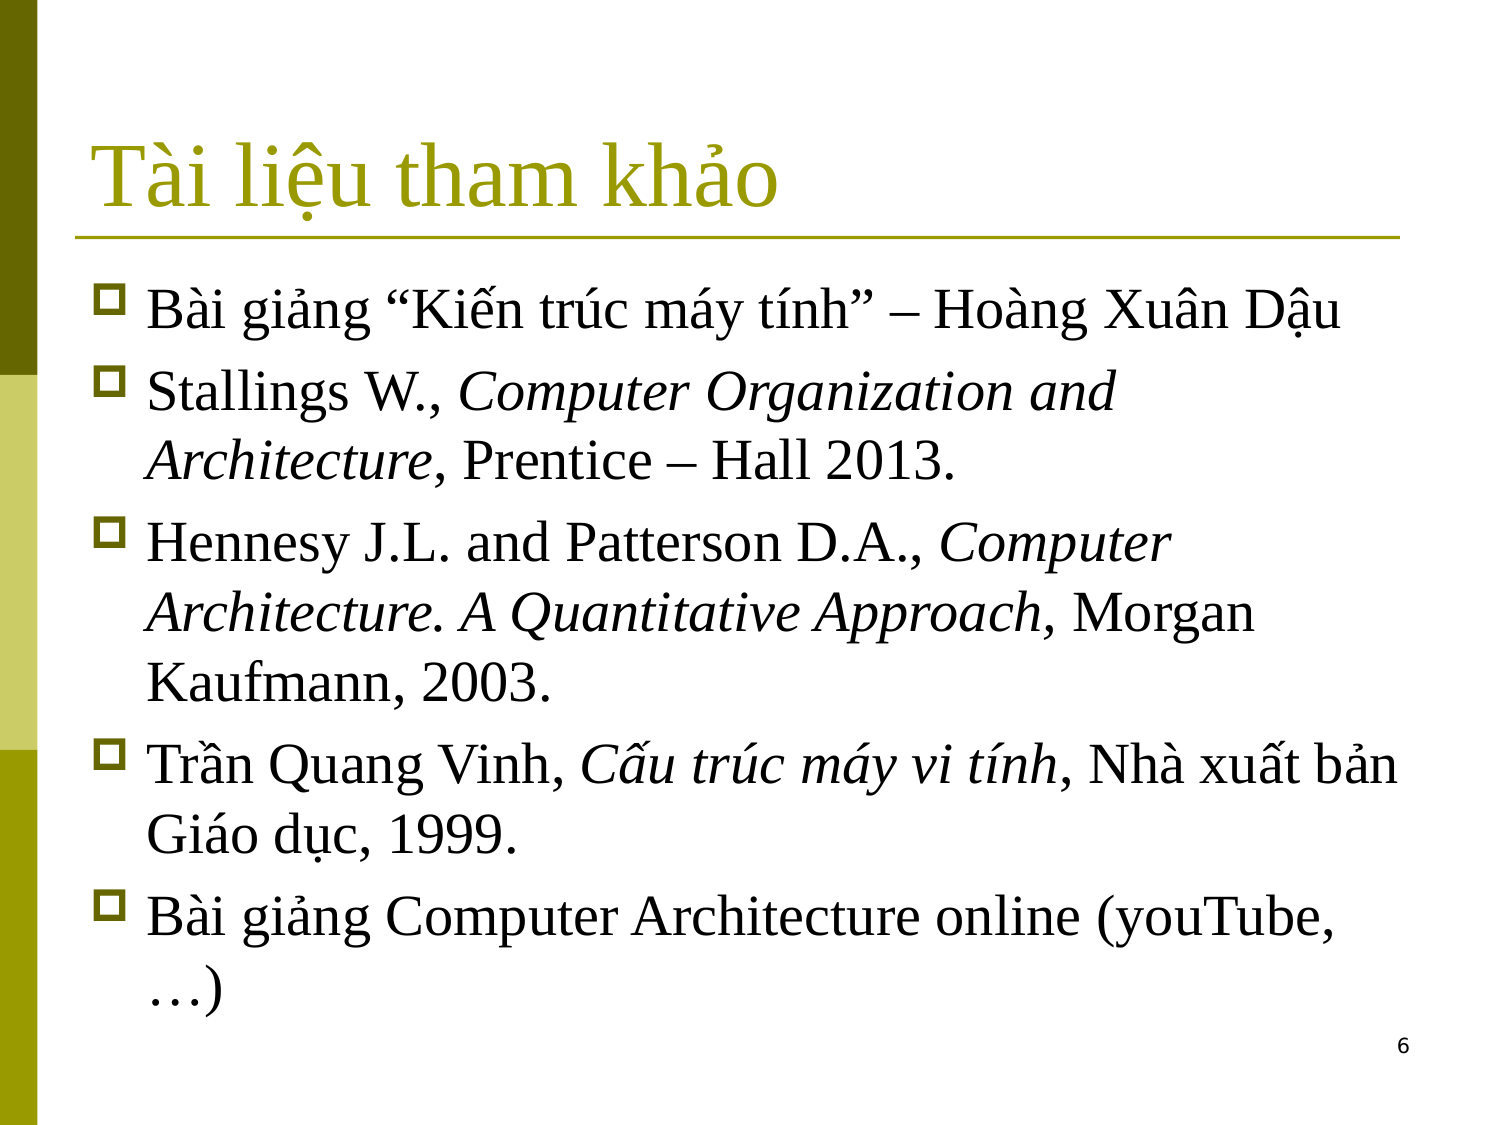

# Tài liệu tham khảo
Bài giảng “Kiến trúc máy tính” – Hoàng Xuân Dậu
Stallings W., Computer Organization and Architecture, Prentice – Hall 2013.
Hennesy J.L. and Patterson D.A., Computer Architecture. A Quantitative Approach, Morgan Kaufmann, 2003.
Trần Quang Vinh, Cấu trúc máy vi tính, Nhà xuất bản Giáo dục, 1999.
Bài giảng Computer Architecture online (youTube, …)
6